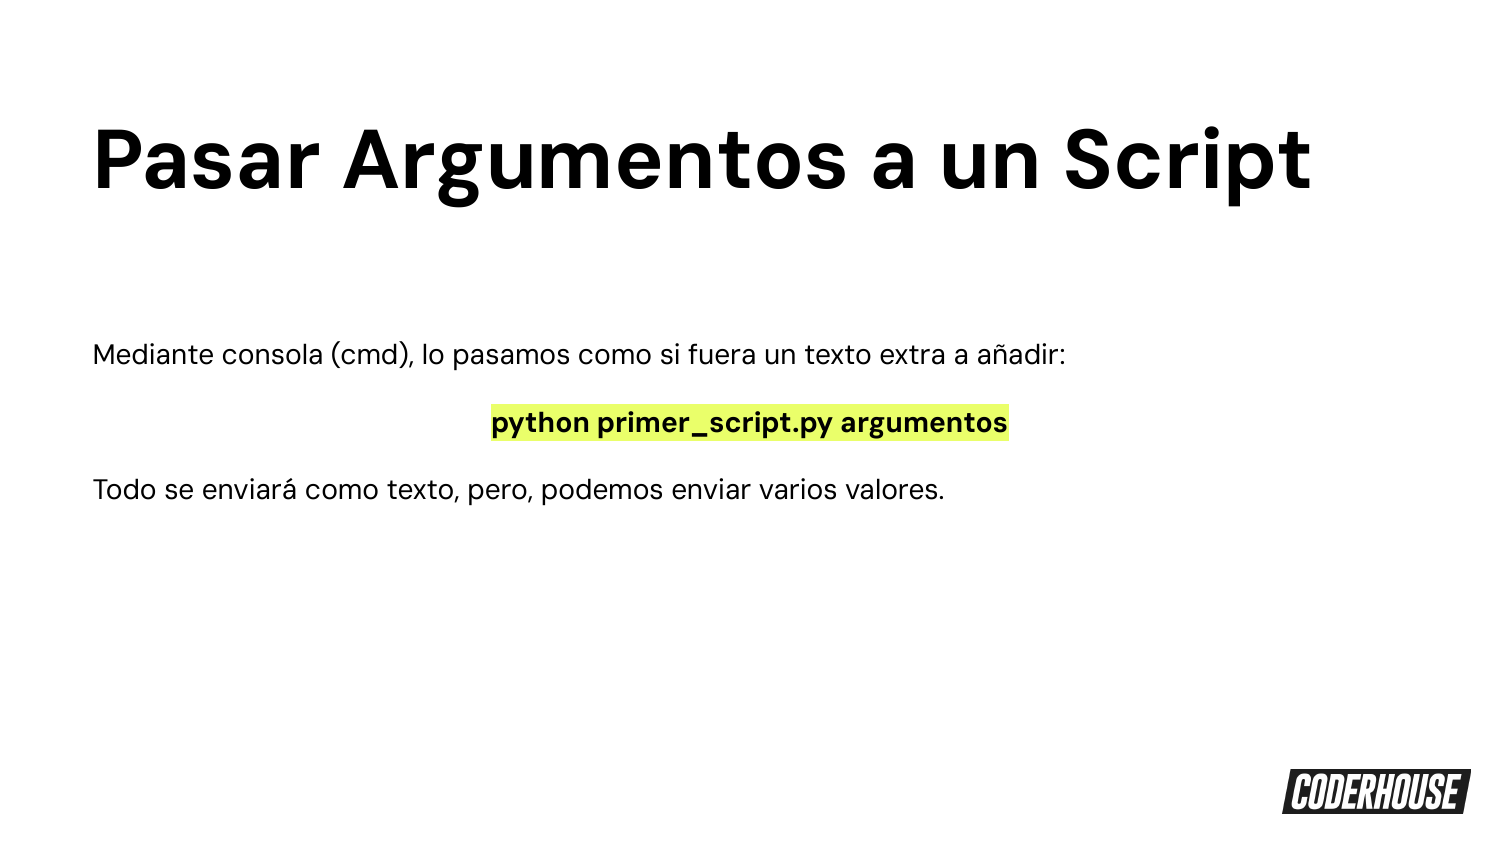

Pasar Argumentos a un Script
Mediante consola (cmd), lo pasamos como si fuera un texto extra a añadir:

python primer_script.py argumentos

Todo se enviará como texto, pero, podemos enviar varios valores.